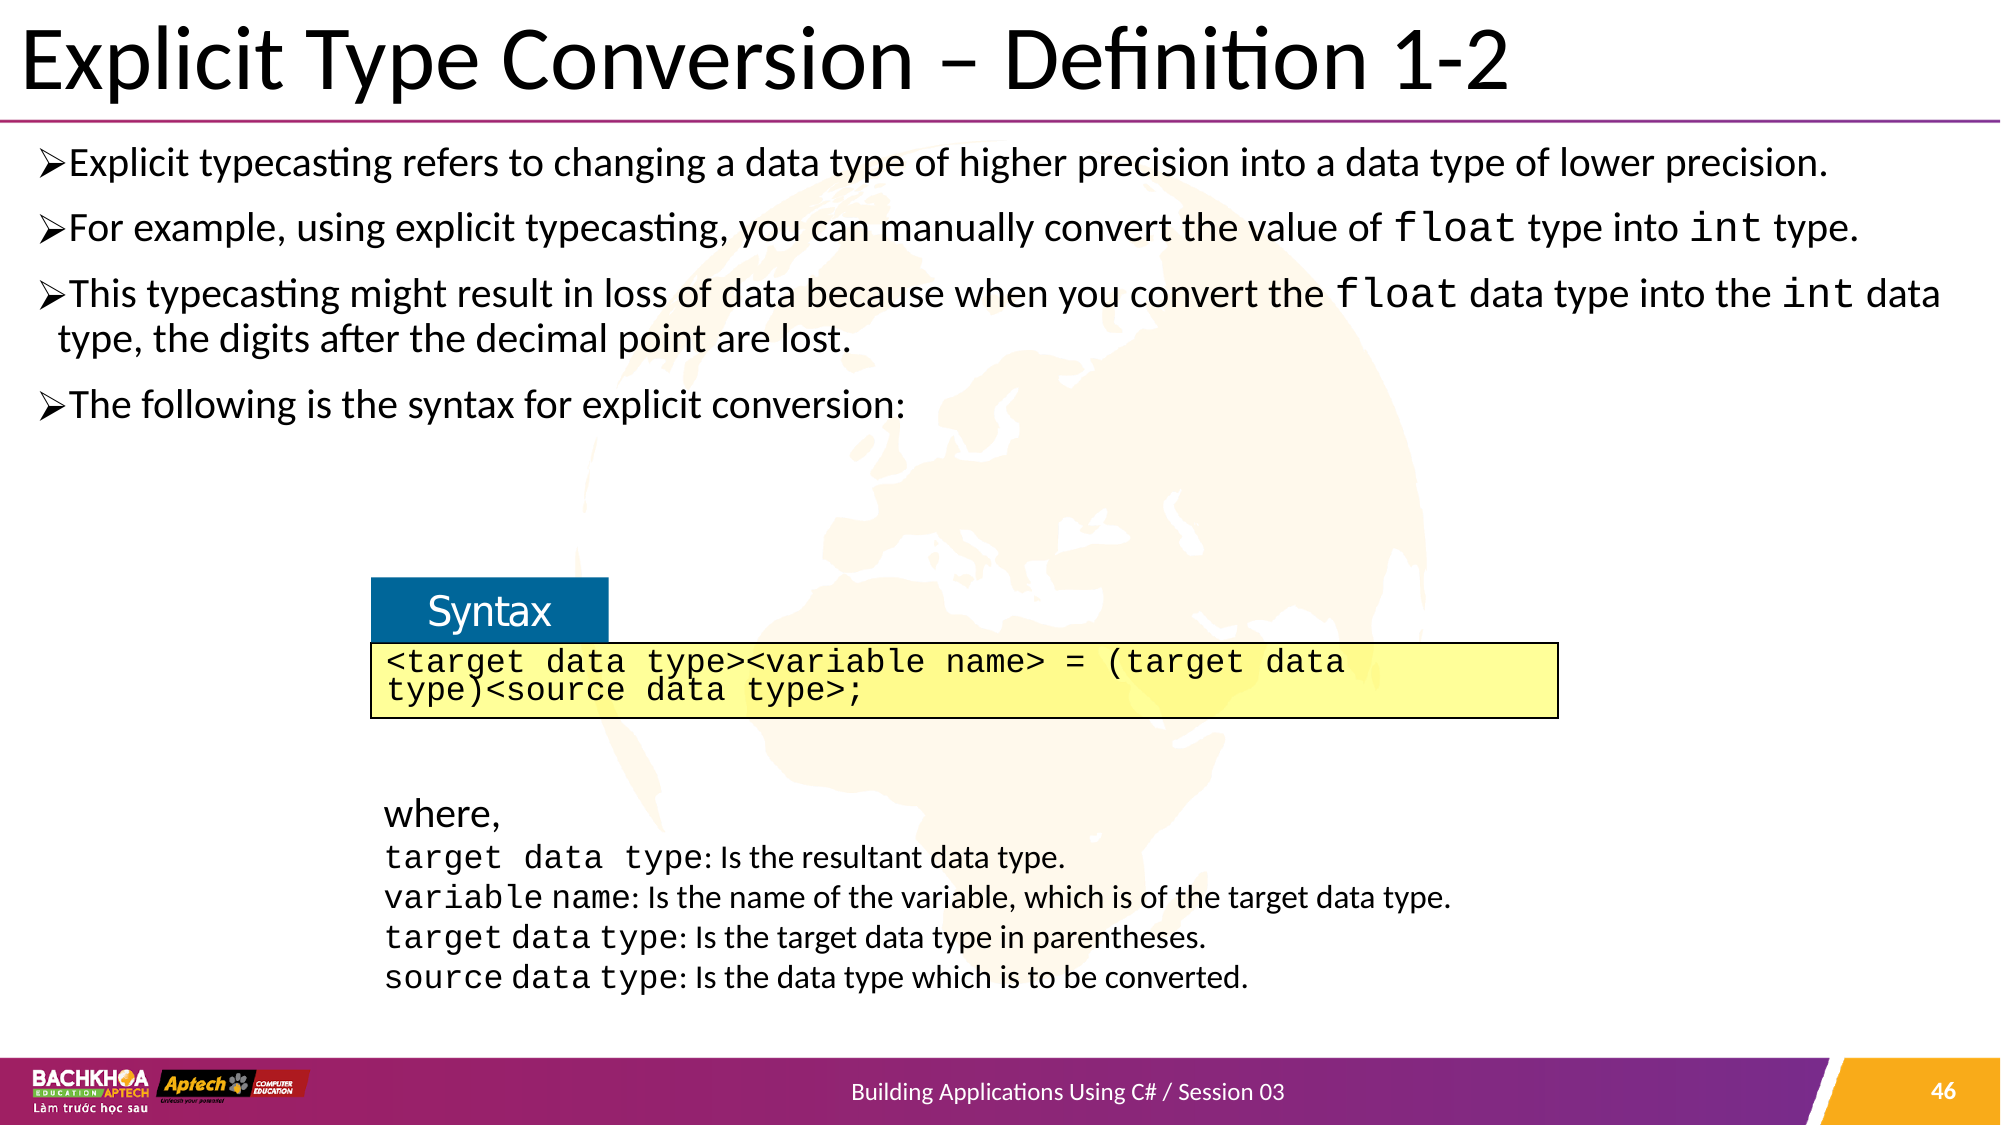

# Explicit Type Conversion – Definition 1-2
Explicit typecasting refers to changing a data type of higher precision into a data type of lower precision.
For example, using explicit typecasting, you can manually convert the value of float type into int type.
This typecasting might result in loss of data because when you convert the float data type into the int data type, the digits after the decimal point are lost.
The following is the syntax for explicit conversion:

Syntax
<target data type><variable name> = (target data type)<source data type>;
where,
target data type: Is the resultant data type.
variable name: Is the name of the variable, which is of the target data type.
target data type: Is the target data type in parentheses.
source data type: Is the data type which is to be converted.
46
Building Applications Using C# / Session 03